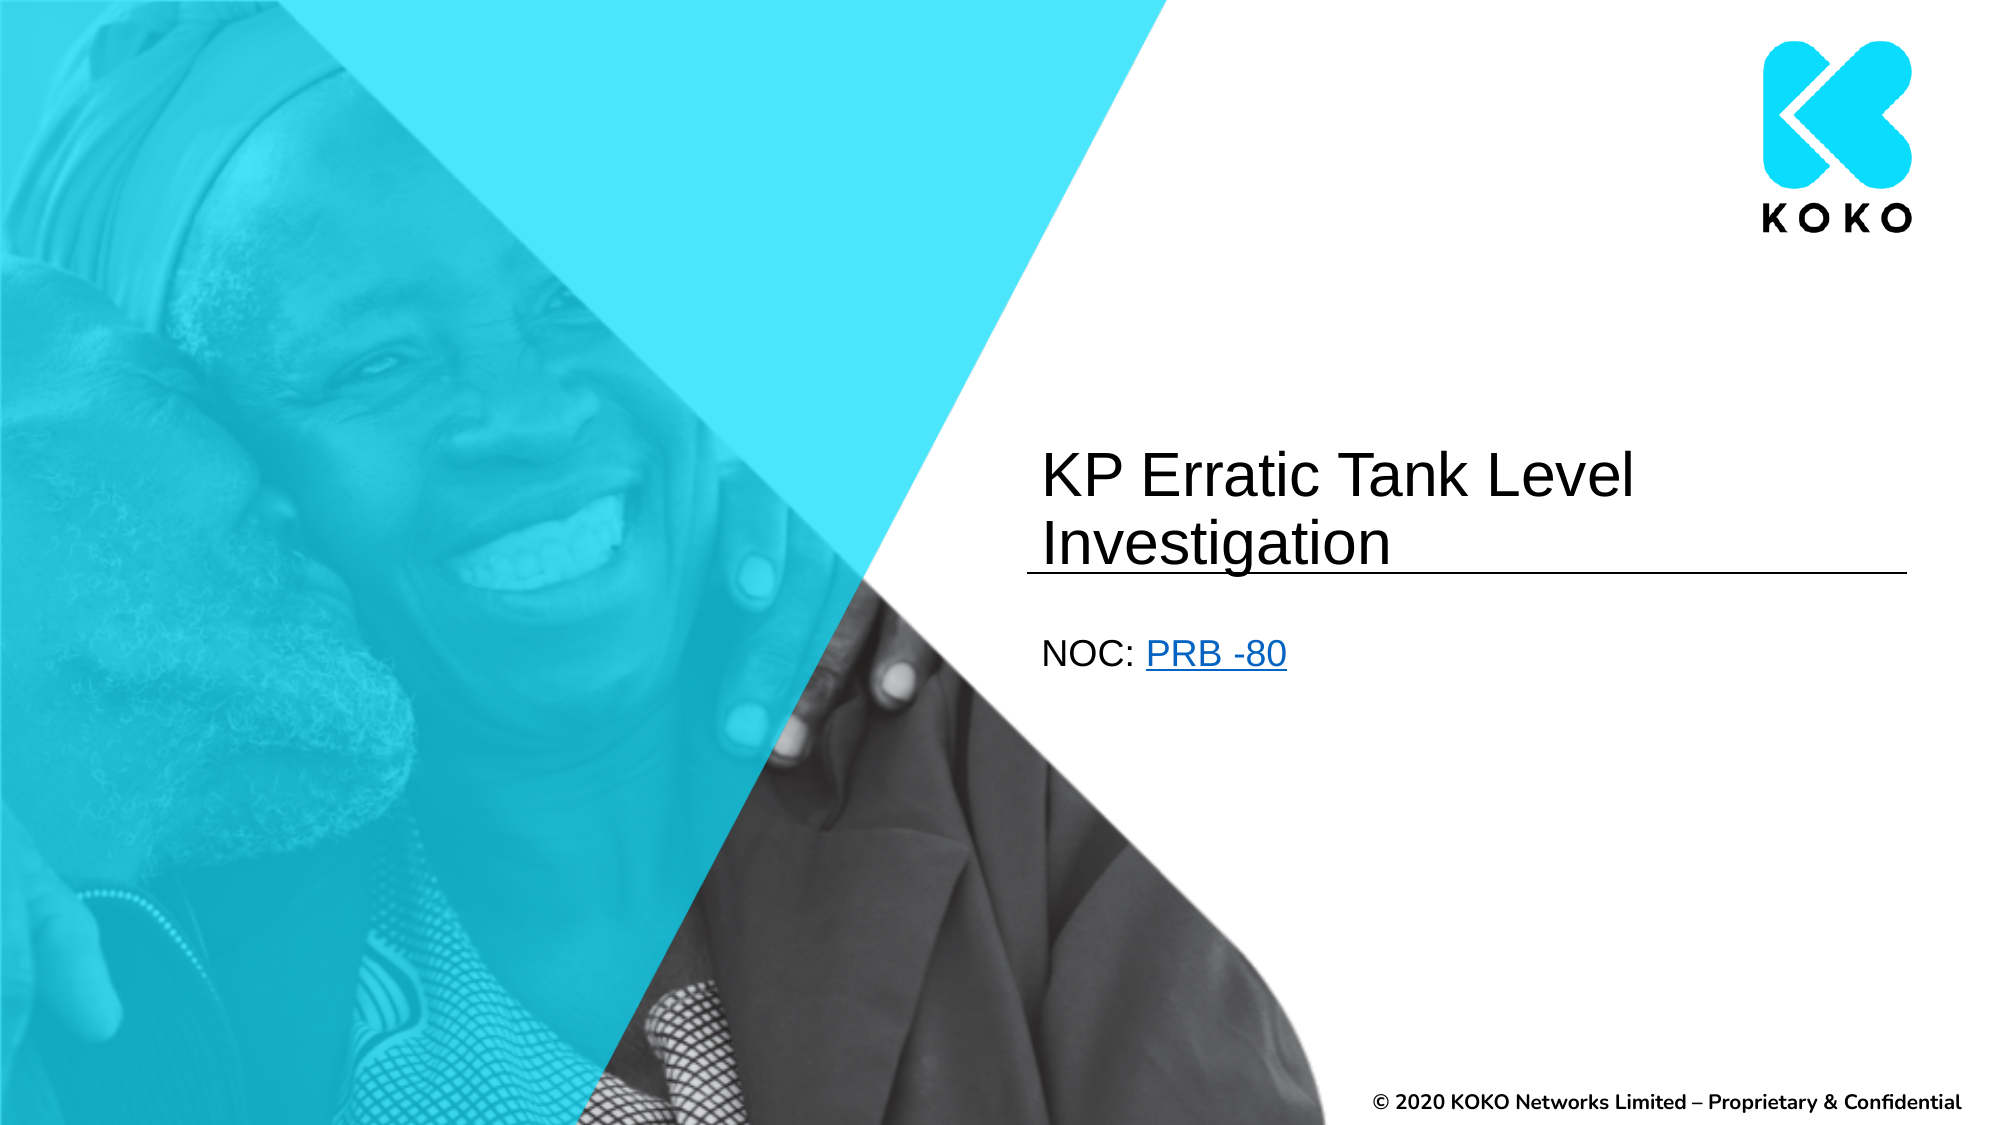

# KP Erratic Tank Level Investigation
NOC: PRB -80